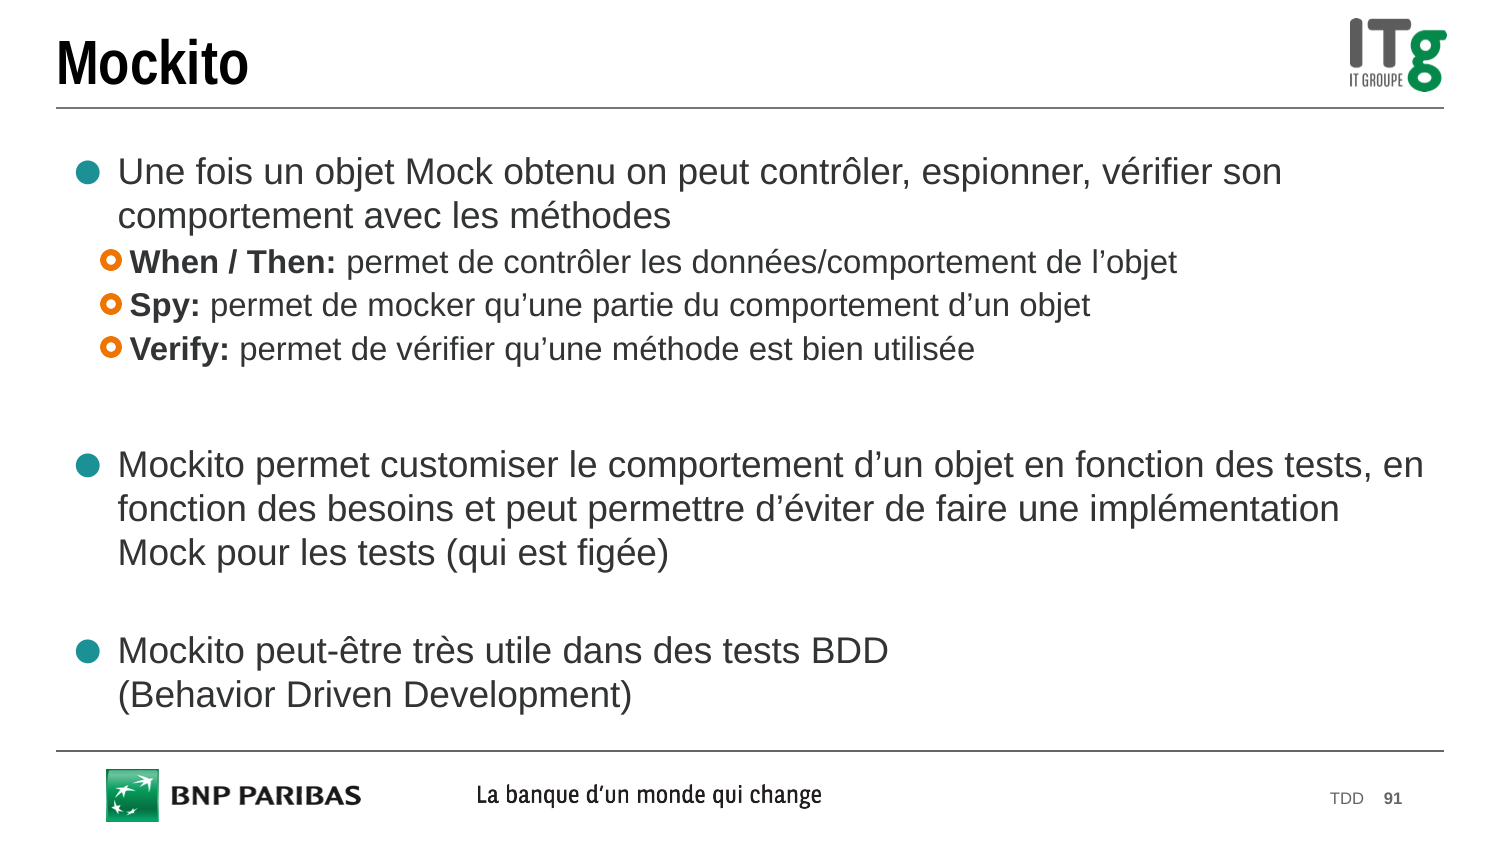

# Mockito
Une fois un objet Mock obtenu on peut contrôler, espionner, vérifier son comportement avec les méthodes
When / Then: permet de contrôler les données/comportement de l’objet
Spy: permet de mocker qu’une partie du comportement d’un objet
Verify: permet de vérifier qu’une méthode est bien utilisée

Mockito permet customiser le comportement d’un objet en fonction des tests, en fonction des besoins et peut permettre d’éviter de faire une implémentation Mock pour les tests (qui est figée)

Mockito peut-être très utile dans des tests BDD
(Behavior Driven Development)
TDD
91